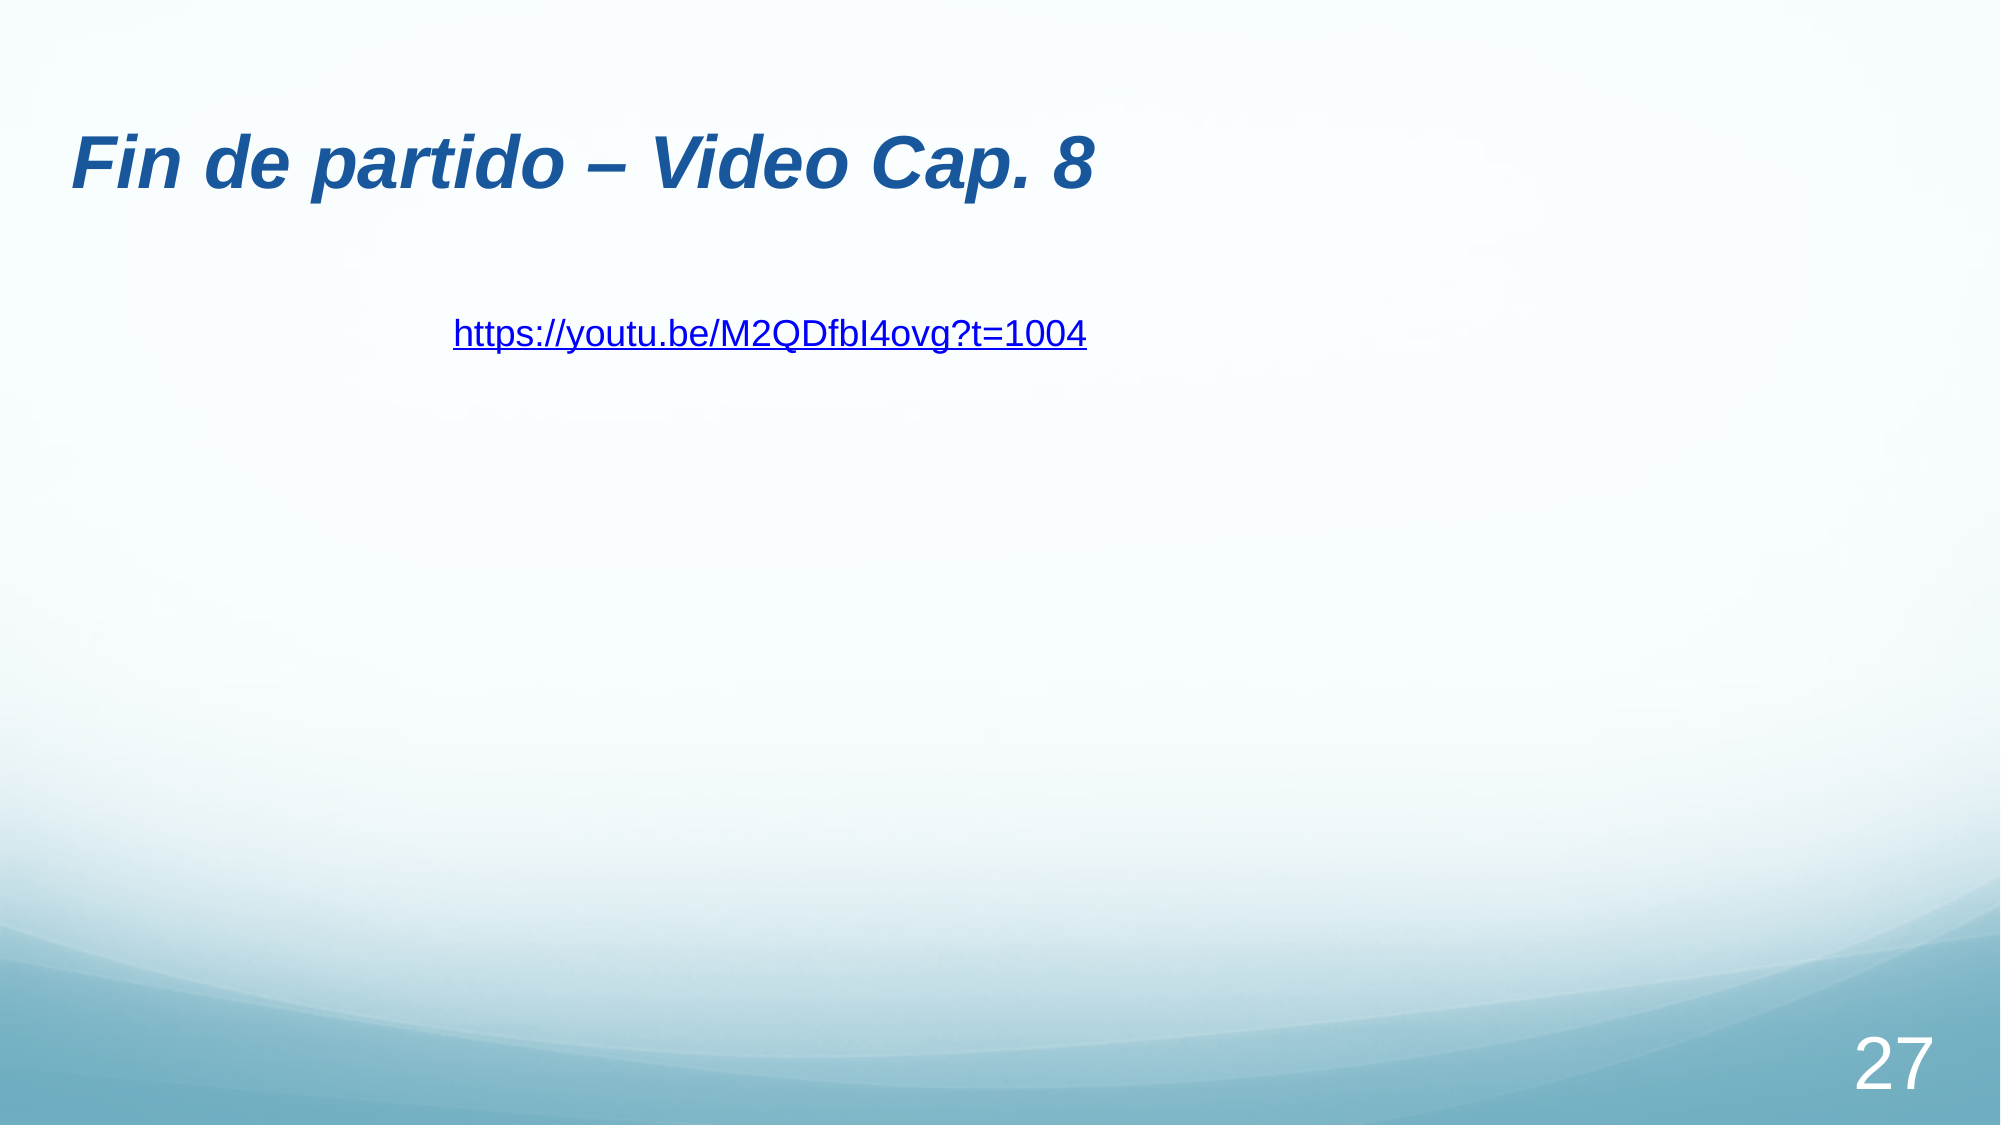

Fin de partido – Video Cap. 8

https://youtu.be/M2QDfbI4ovg?t=1004

27